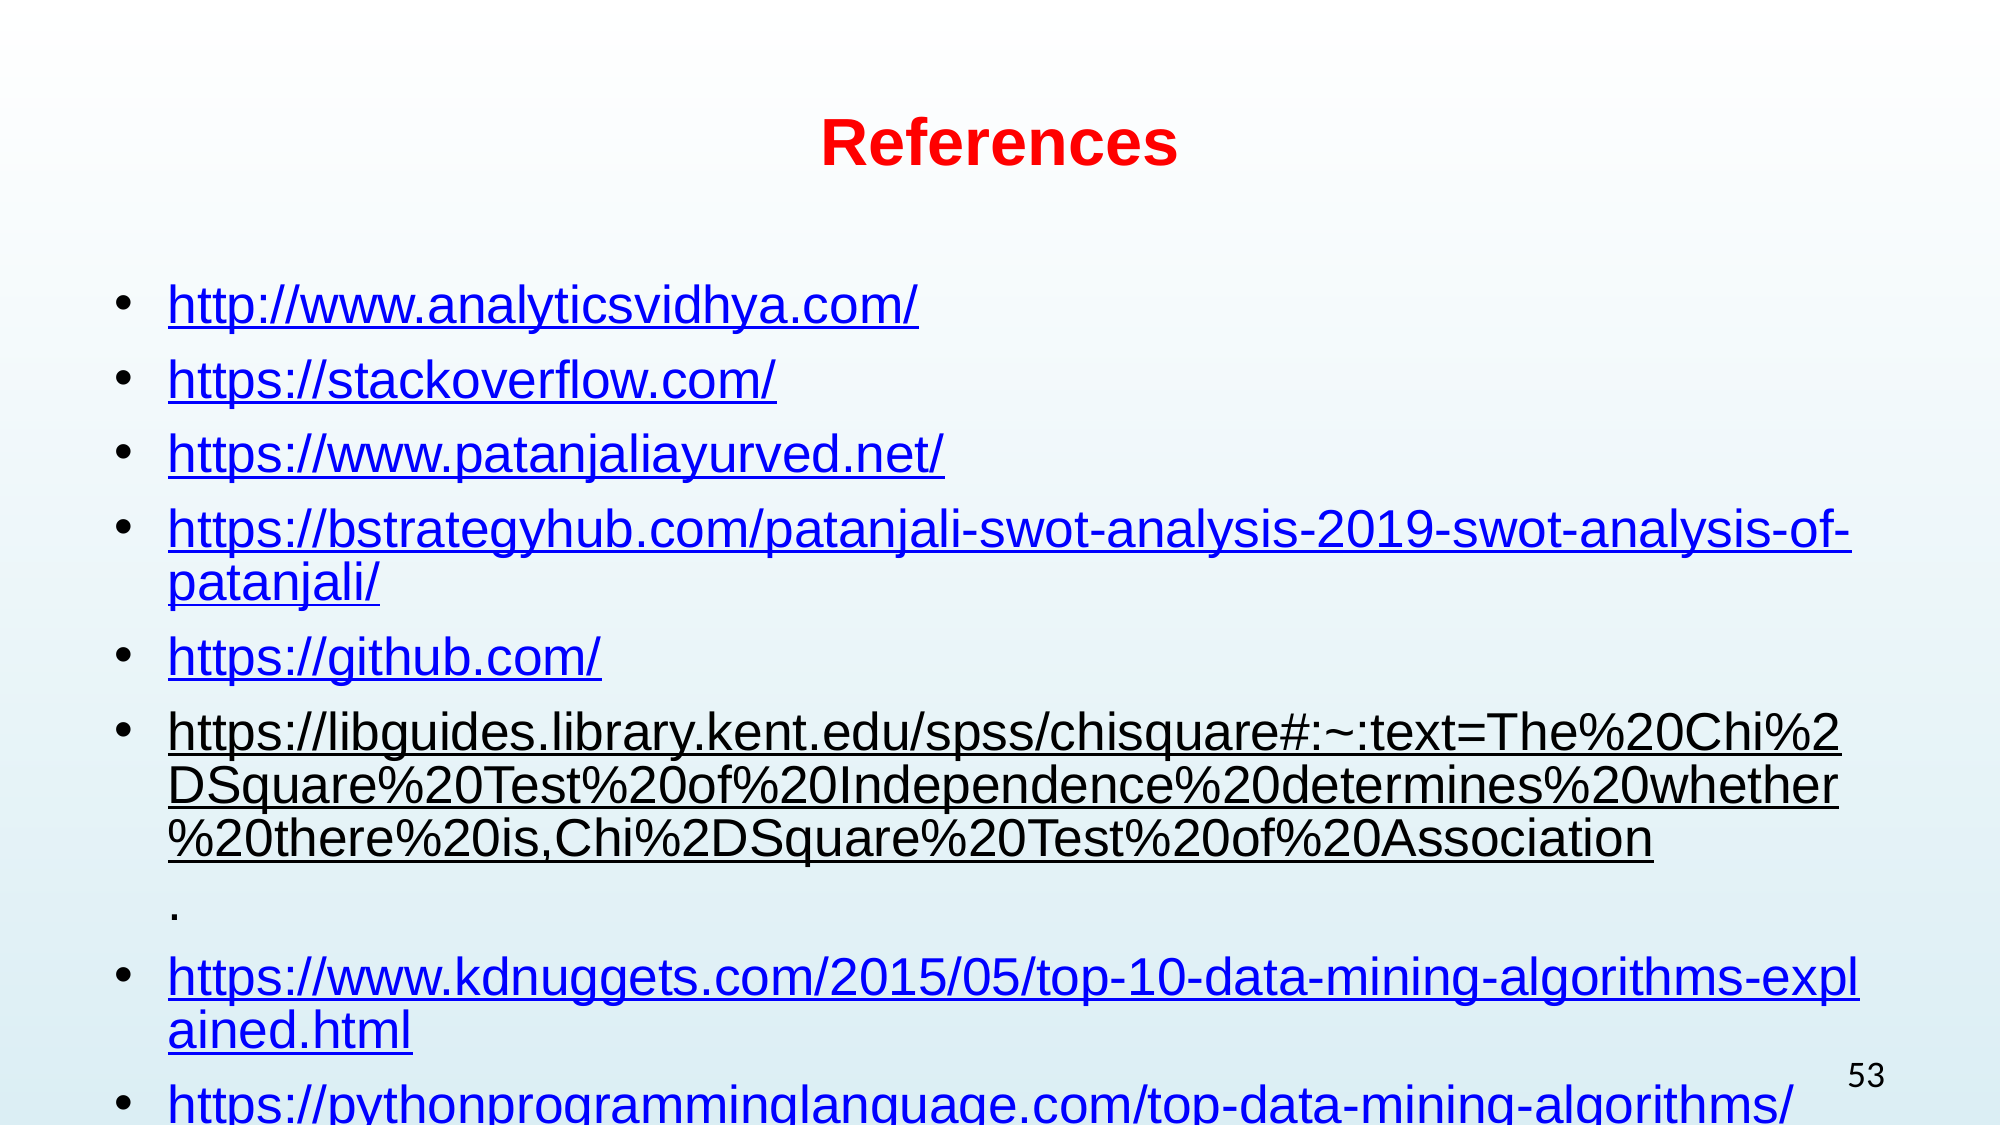

# References
http://www.analyticsvidhya.com/
https://stackoverflow.com/
https://www.patanjaliayurved.net/
https://bstrategyhub.com/patanjali-swot-analysis-2019-swot-analysis-of-patanjali/
https://github.com/
https://libguides.library.kent.edu/spss/chisquare#:~:text=The%20Chi%2DSquare%20Test%20of%20Independence%20determines%20whether%20there%20is,Chi%2DSquare%20Test%20of%20Association.
https://www.kdnuggets.com/2015/05/top-10-data-mining-algorithms-explained.html
https://pythonprogramminglanguage.com/top-data-mining-algorithms/
https://www.geeksforgeeks.org/machine-learning/
53